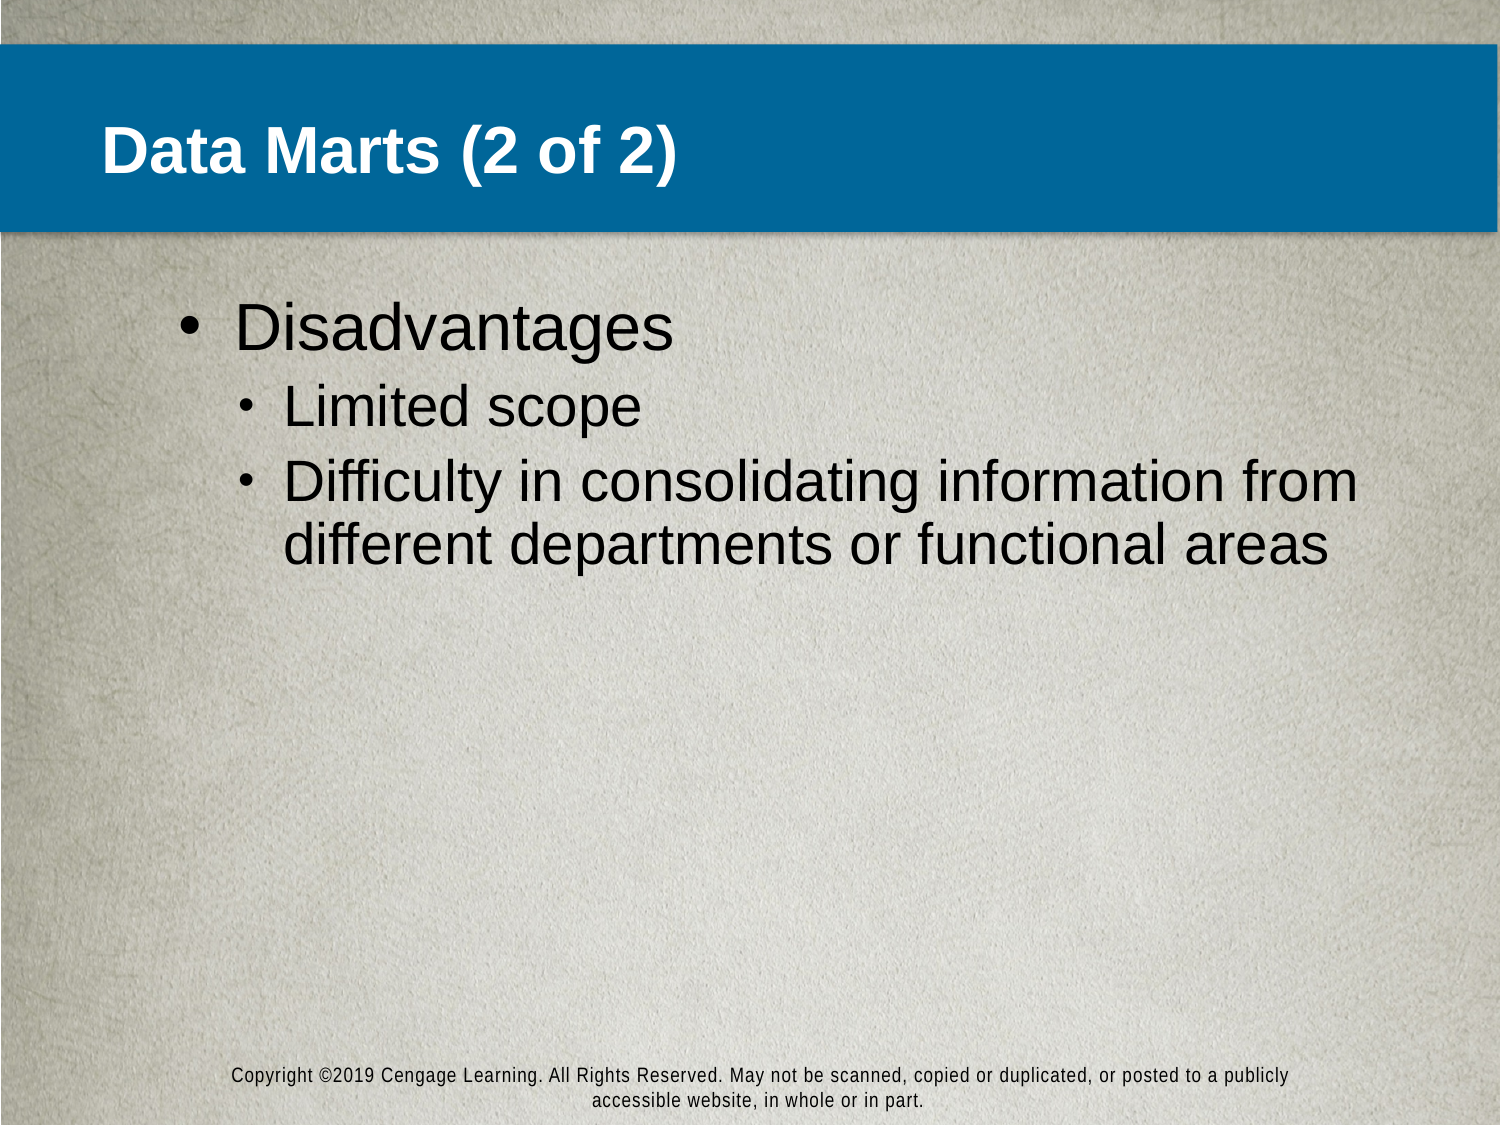

# Data Marts (2 of 2)
Disadvantages
Limited scope
Difficulty in consolidating information from different departments or functional areas